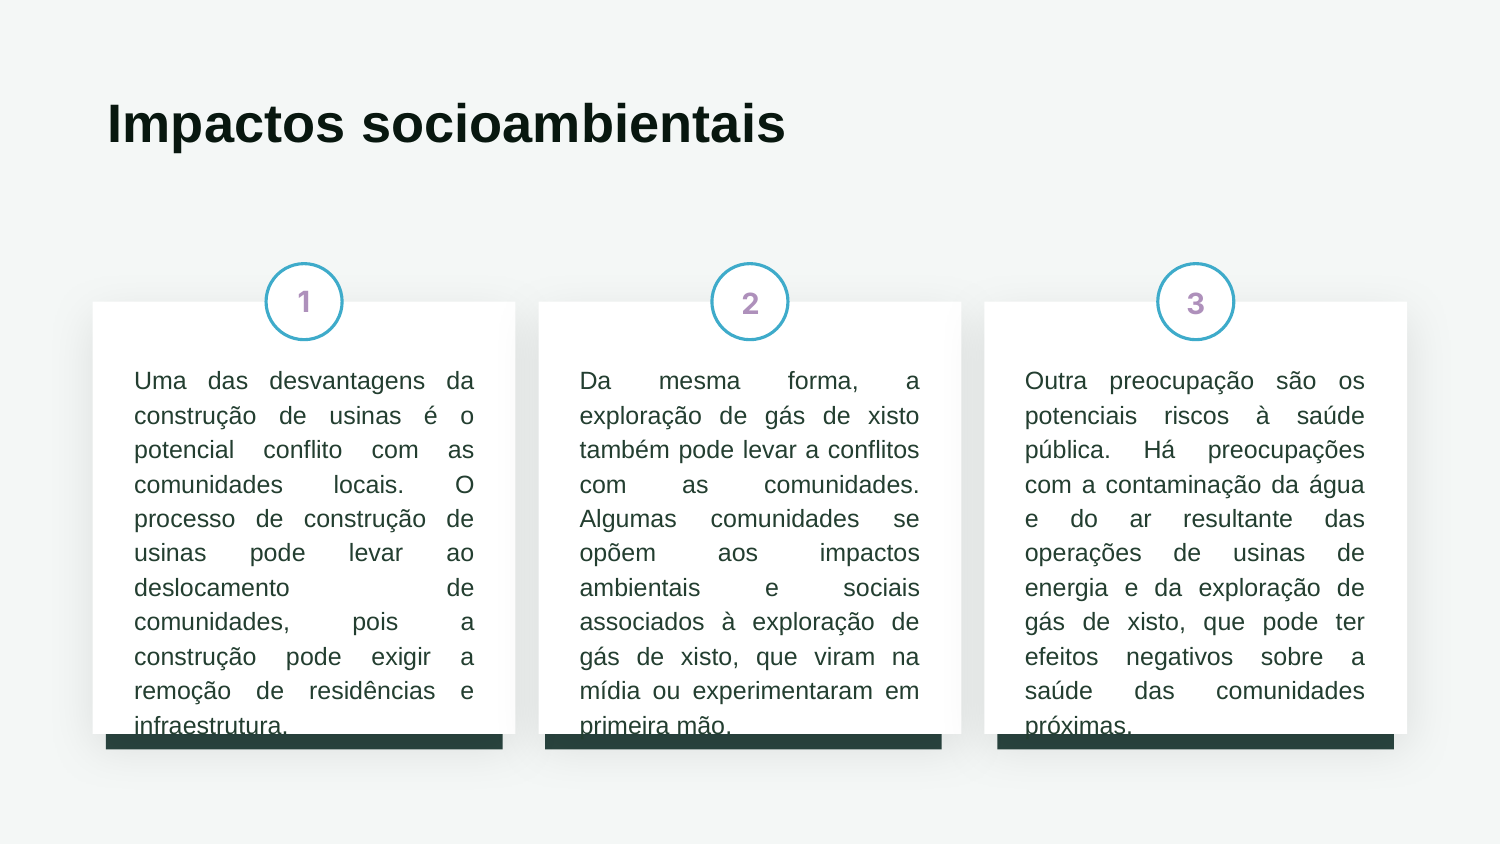

# Impactos socioambientais
Uma das desvantagens da construção de usinas é o potencial conflito com as comunidades locais. O processo de construção de usinas pode levar ao deslocamento de comunidades, pois a construção pode exigir a remoção de residências e infraestrutura.
Da mesma forma, a exploração de gás de xisto também pode levar a conflitos com as comunidades. Algumas comunidades se opõem aos impactos ambientais e sociais associados à exploração de gás de xisto, que viram na mídia ou experimentaram em primeira mão.
Outra preocupação são os potenciais riscos à saúde pública. Há preocupações com a contaminação da água e do ar resultante das operações de usinas de energia e da exploração de gás de xisto, que pode ter efeitos negativos sobre a saúde das comunidades próximas.